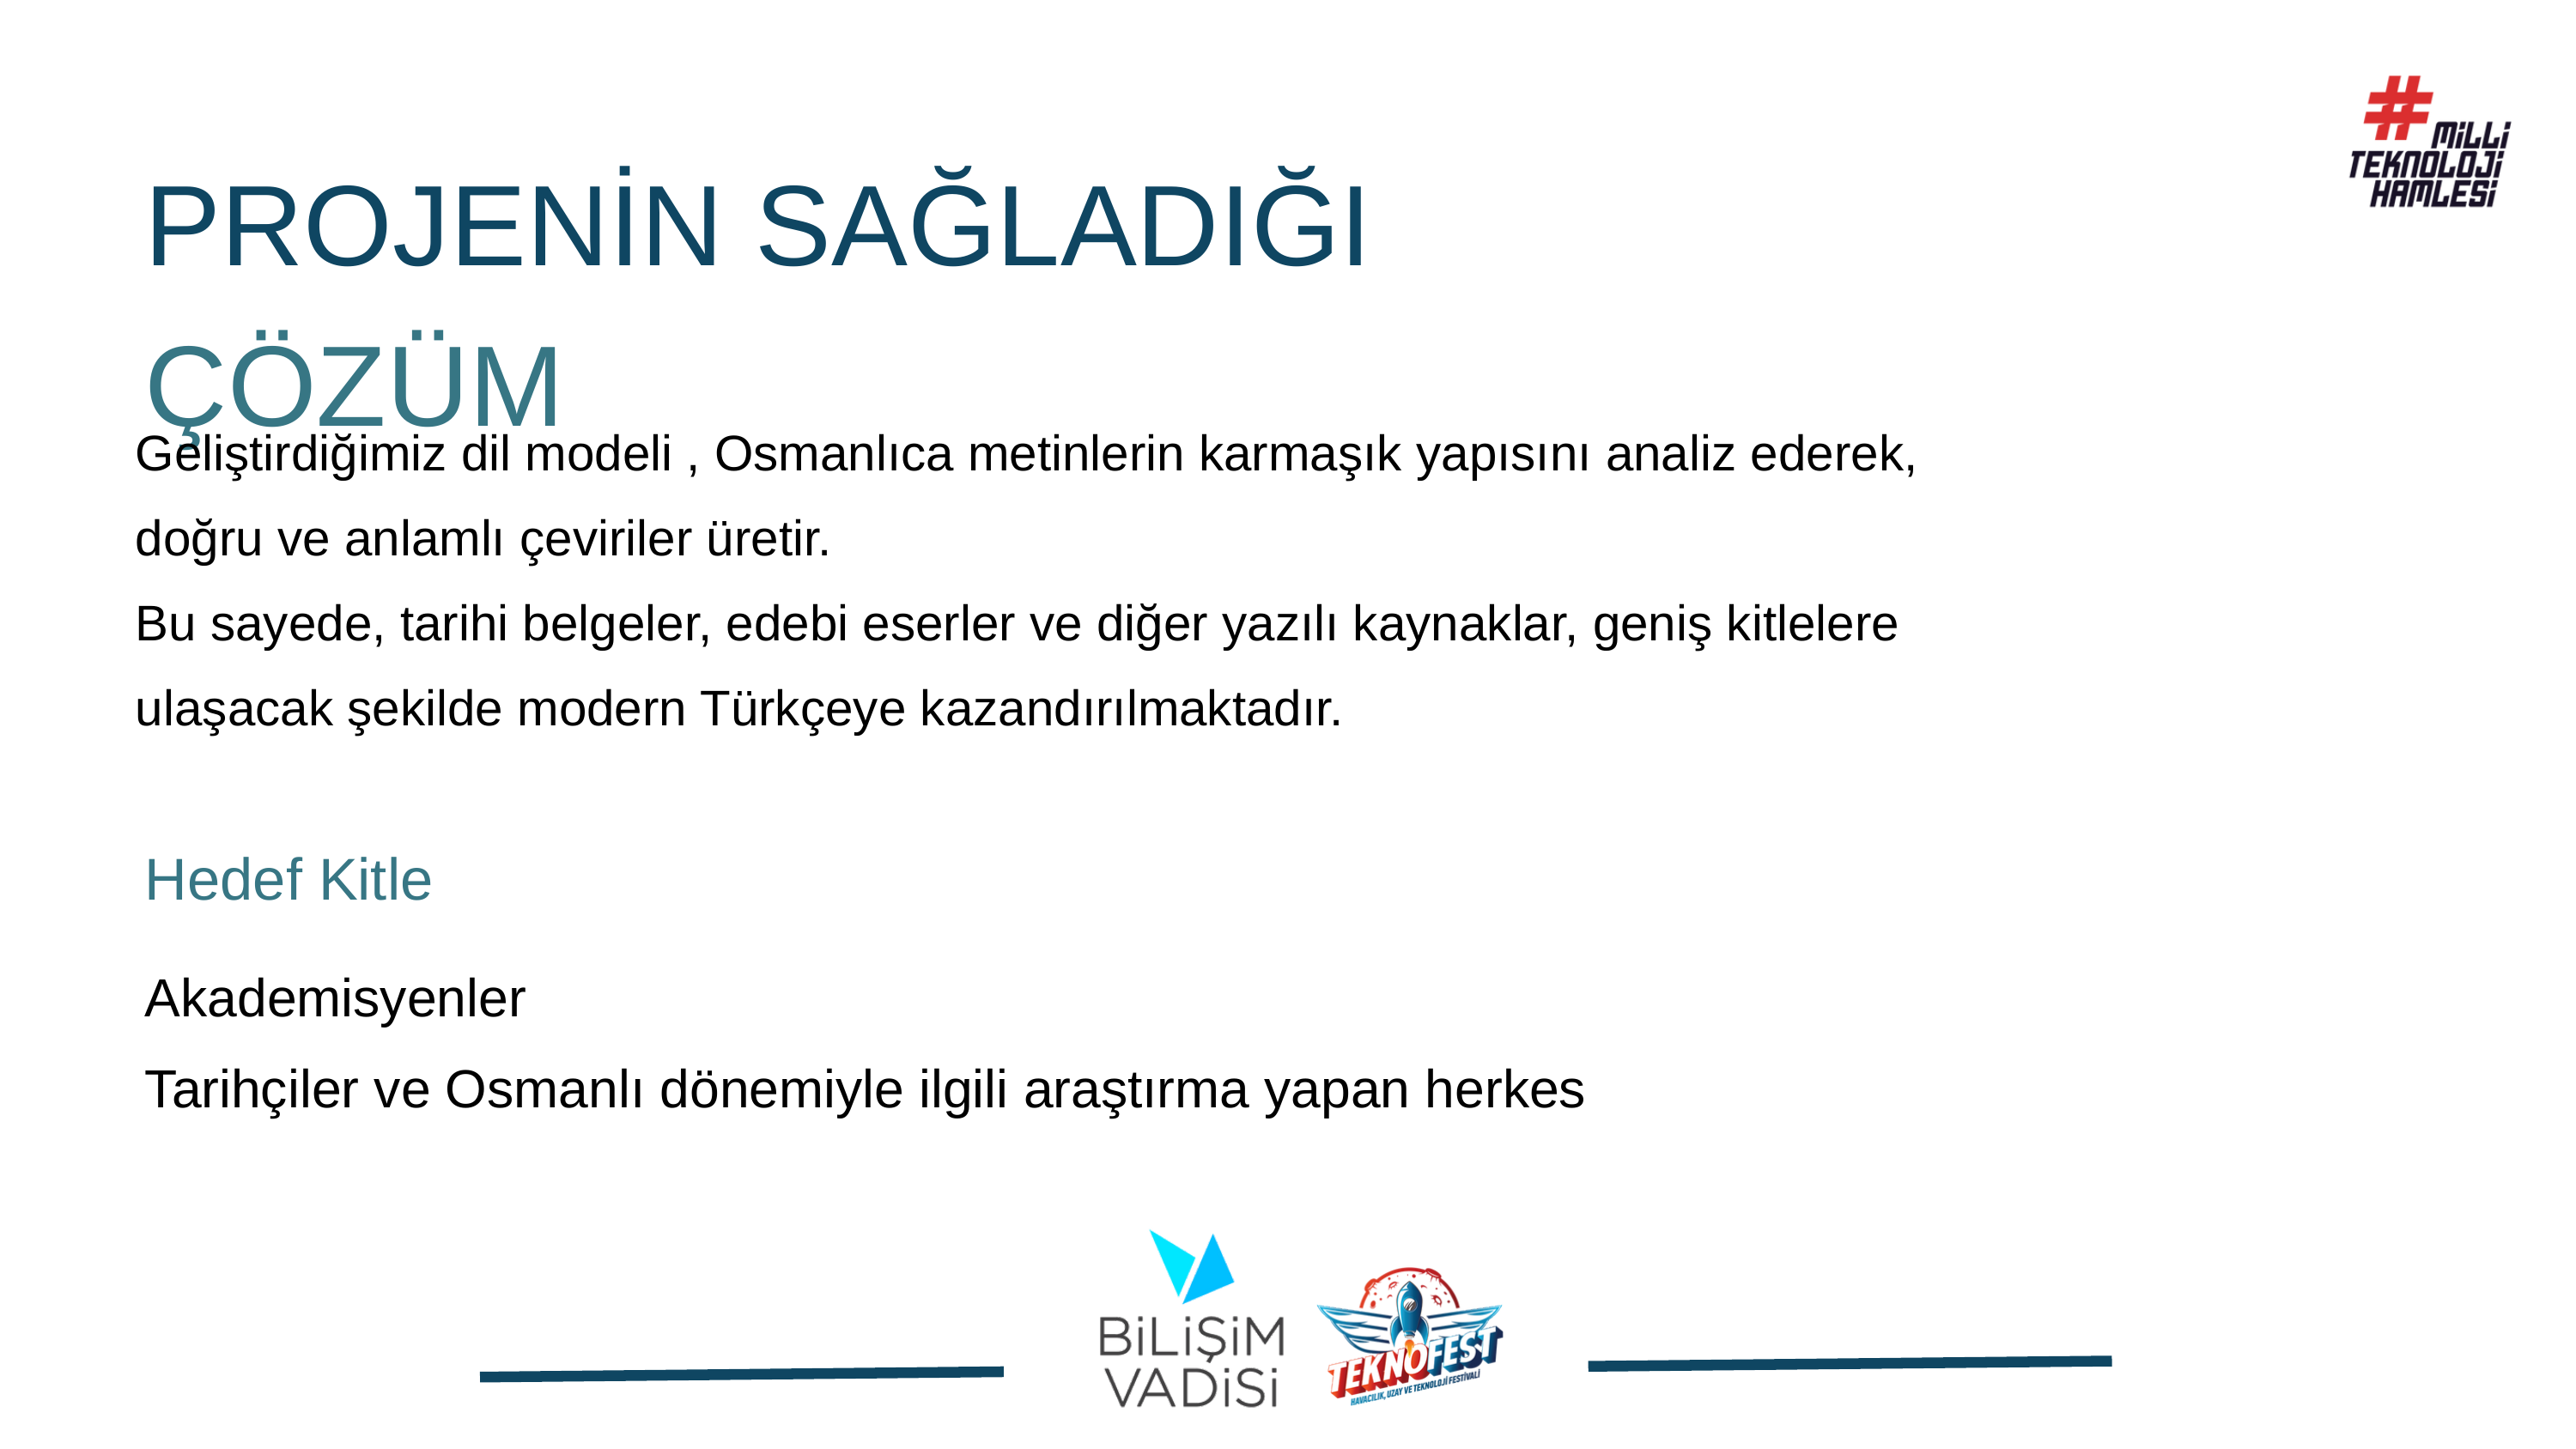

PROJENİN SAĞLADIĞI ÇÖZÜM
Geliştirdiğimiz dil modeli , Osmanlıca metinlerin karmaşık yapısını analiz ederek, doğru ve anlamlı çeviriler üretir.
Bu sayede, tarihi belgeler, edebi eserler ve diğer yazılı kaynaklar, geniş kitlelere ulaşacak şekilde modern Türkçeye kazandırılmaktadır.

Hedef Kitle
Akademisyenler
Tarihçiler ve Osmanlı dönemiyle ilgili araştırma yapan herkes